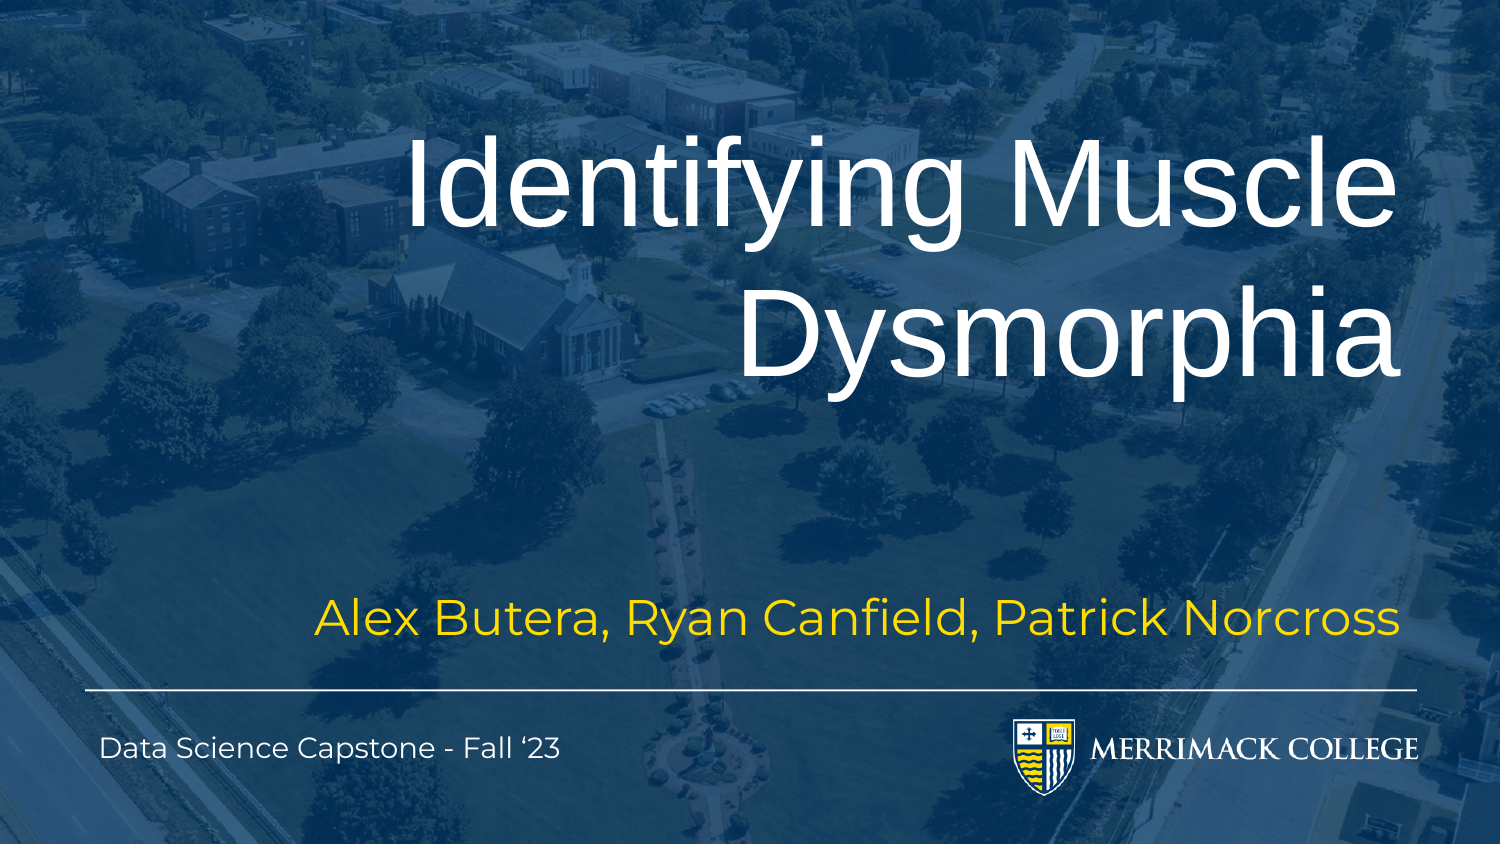

Identifying Muscle Dysmorphia
Alex Butera, Ryan Canfield, Patrick Norcross
Data Science Capstone - Fall ‘23